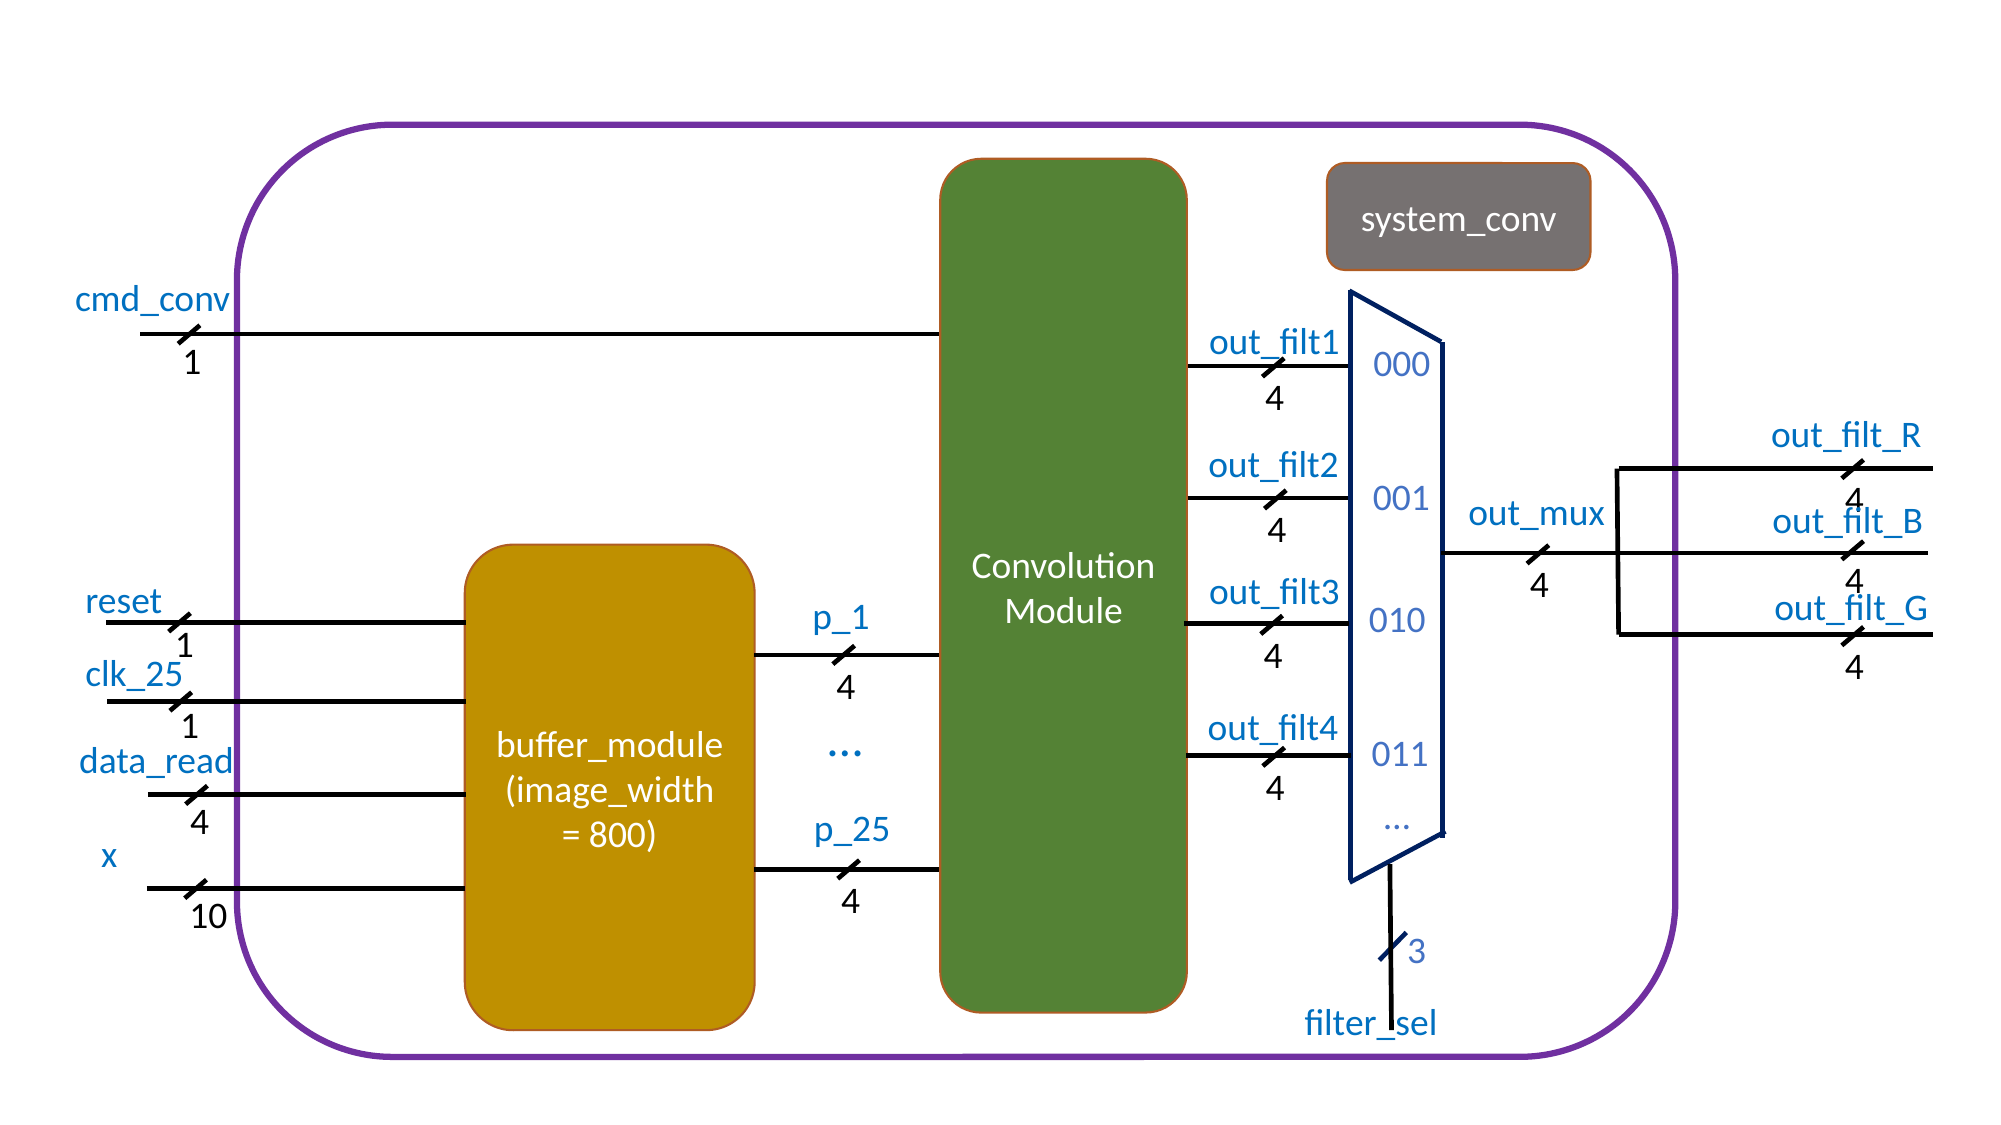

Convolution Module
system_conv
cmd_conv
out_filt1
1
000
4
out_filt_R
out_filt2
001
4
out_mux
out_filt_B
4
buffer_module
(image_width = 800)
4
4
out_filt3
reset
out_filt_G
p_1
010
1
4
4
clk_25
4
1
out_filt4
…
011
data_read
4
…
4
p_25
x
4
10
3
filter_sel